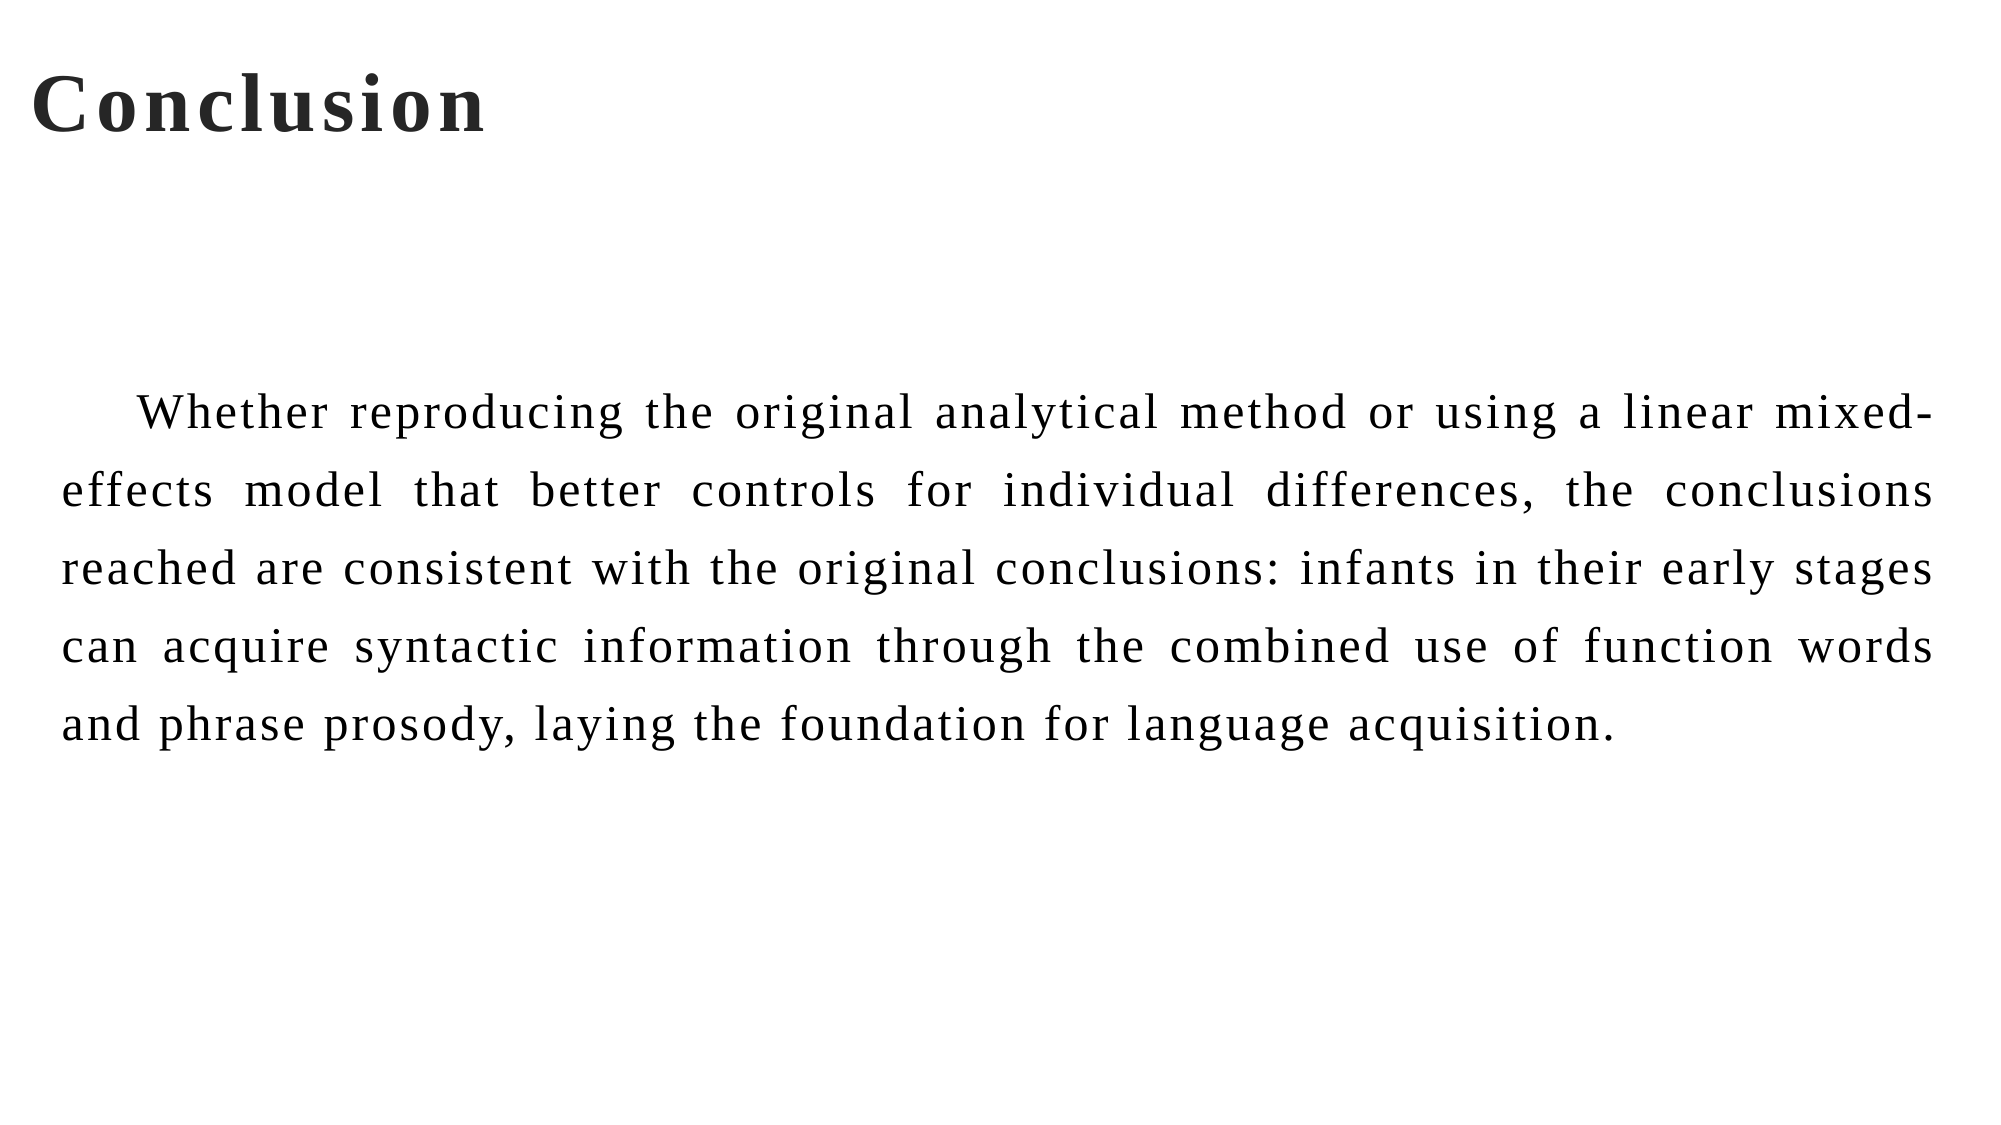

# Conclusion
Whether reproducing the original analytical method or using a linear mixed-effects model that better controls for individual differences, the conclusions reached are consistent with the original conclusions: infants in their early stages can acquire syntactic information through the combined use of function words and phrase prosody, laying the foundation for language acquisition.